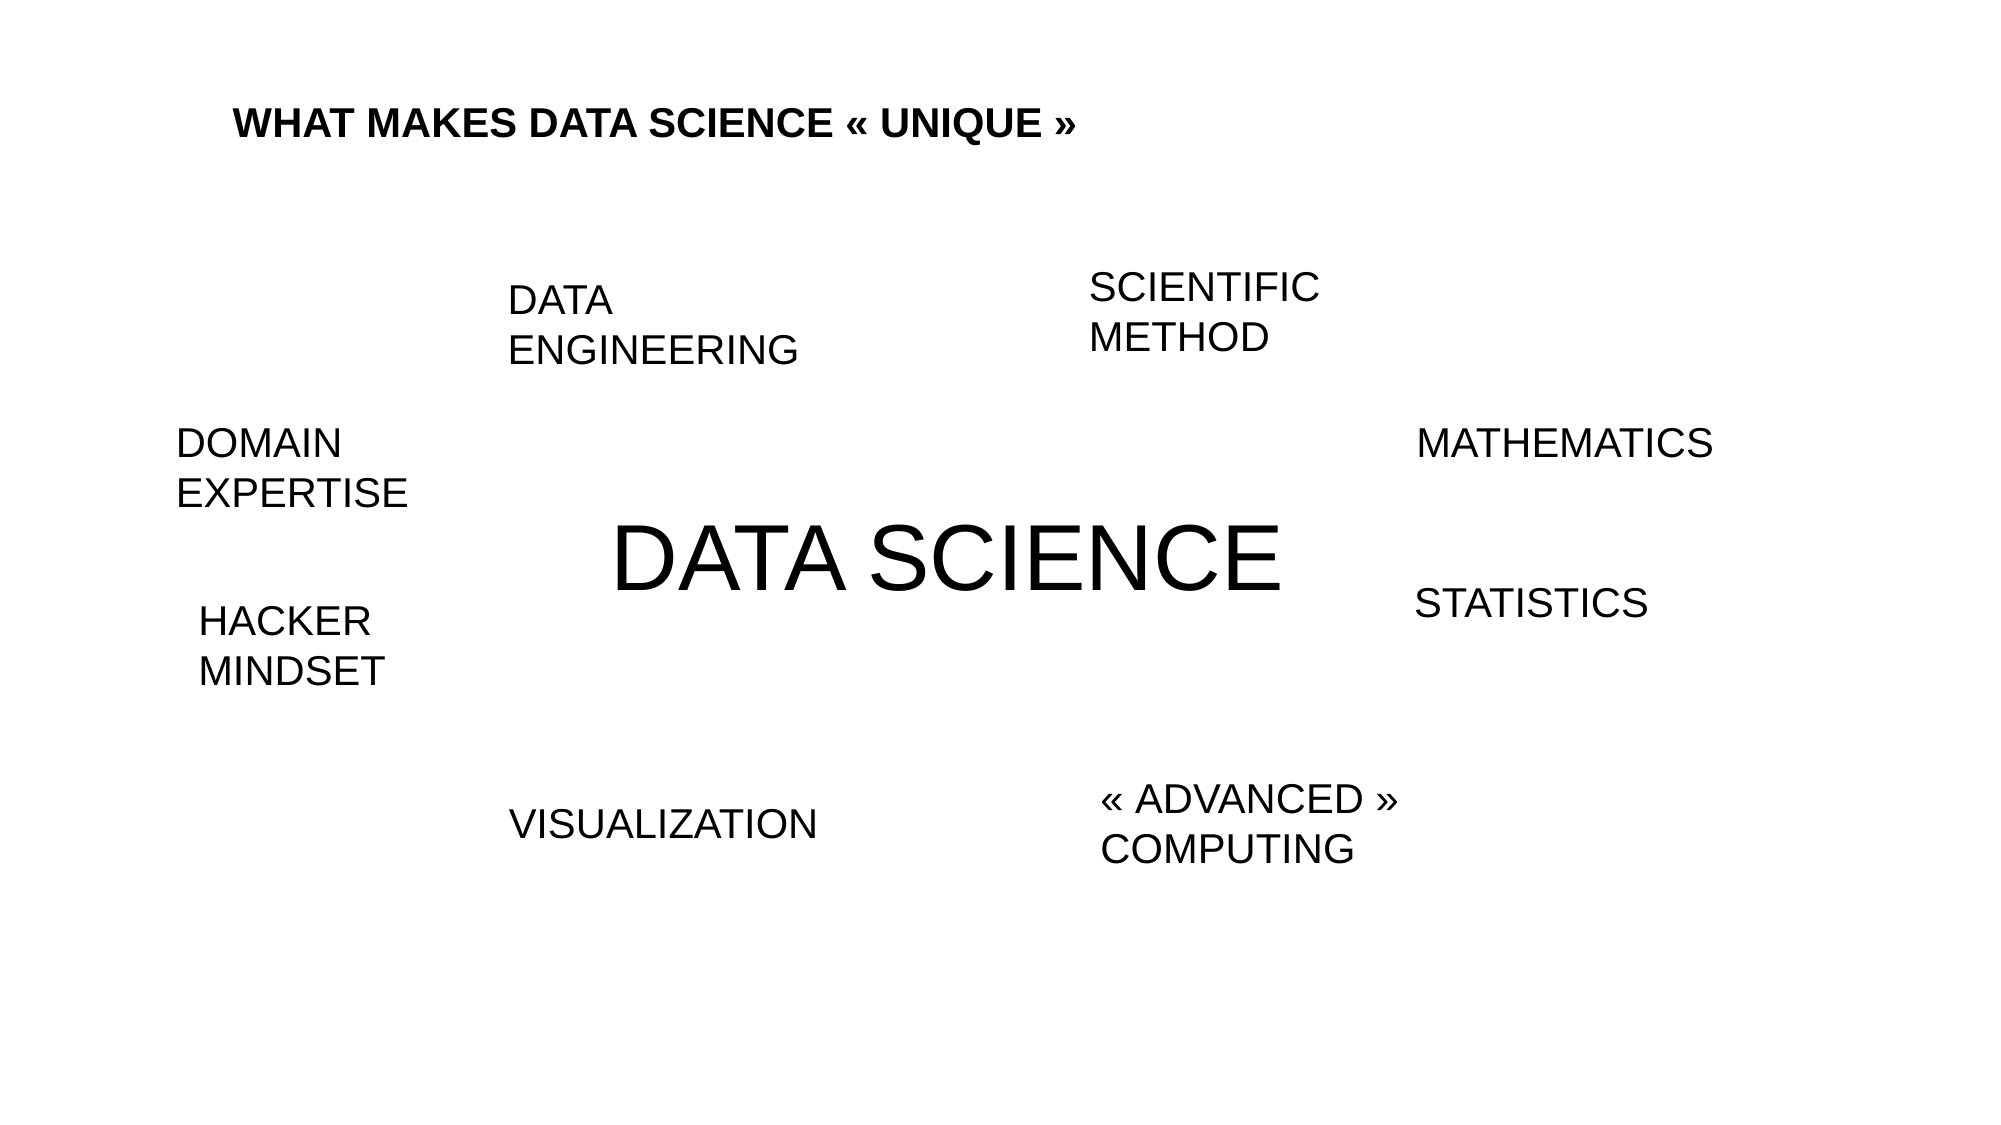

WHAT MAKES DATA SCIENCE « UNIQUE »
SCIENTIFIC
METHOD
DATA
ENGINEERING
MATHEMATICS
DOMAIN
EXPERTISE
DATA SCIENCE
STATISTICS
HACKER
MINDSET
« ADVANCED »
COMPUTING
VISUALIZATION